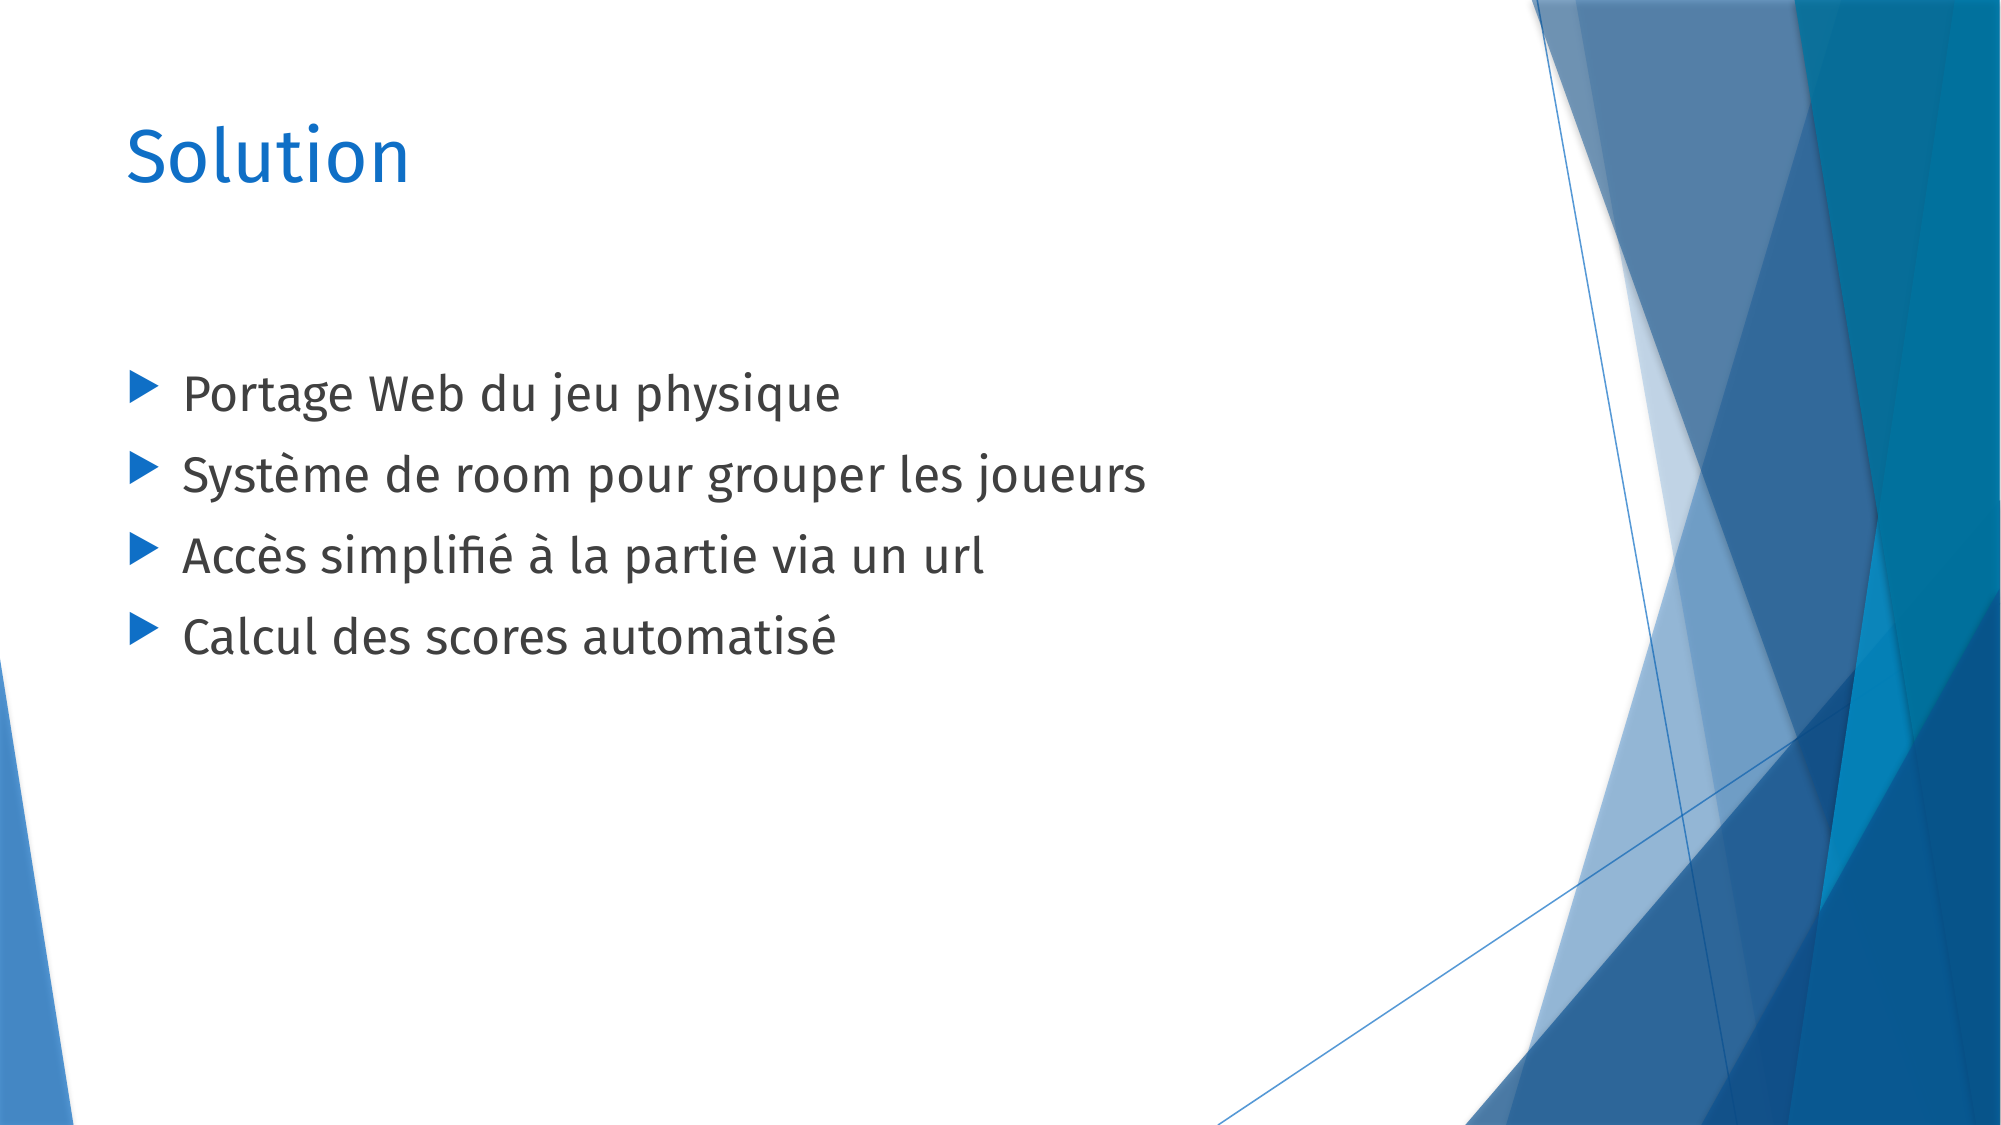

# Solution
Portage Web du jeu physique
Système de room pour grouper les joueurs
Accès simplifié à la partie via un url
Calcul des scores automatisé